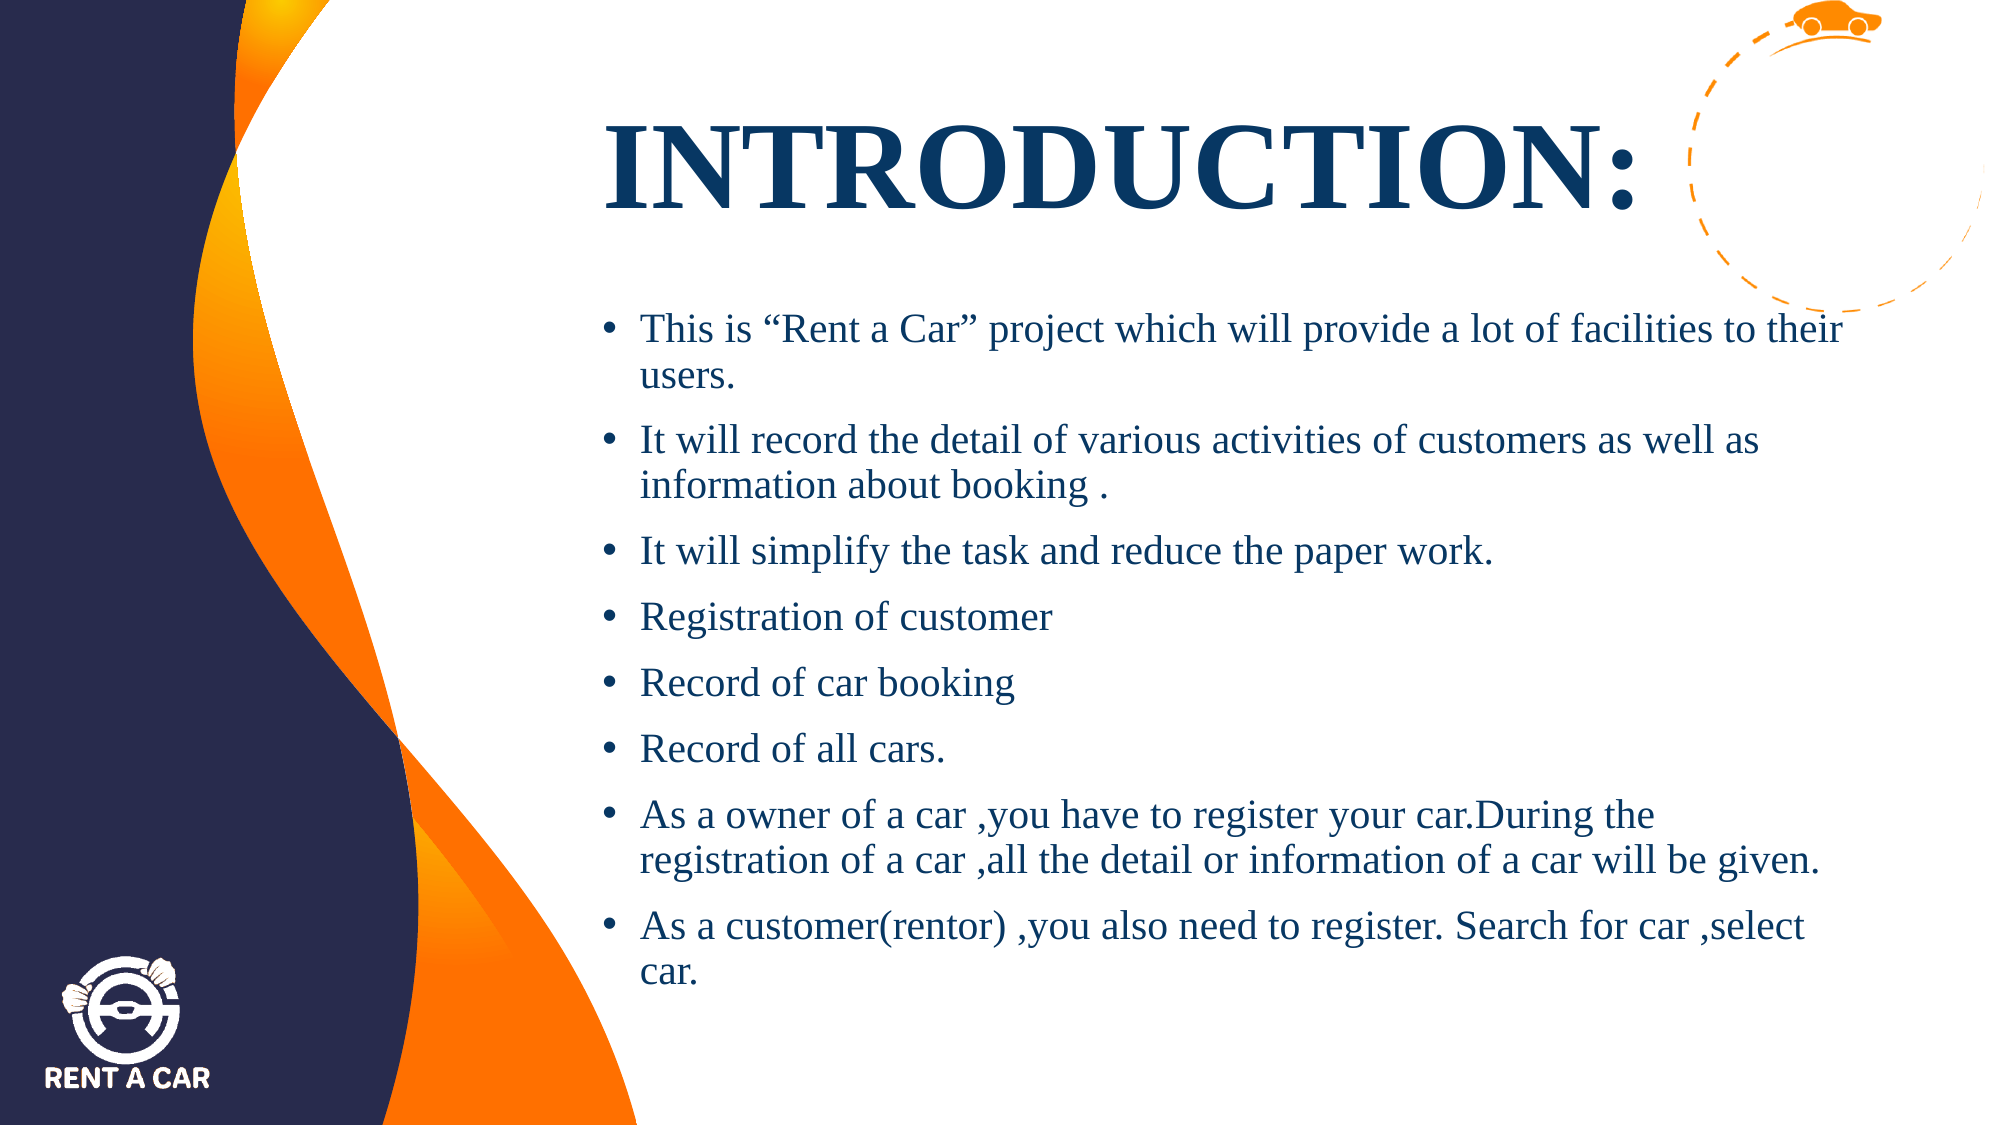

# INTRODUCTION:
This is “Rent a Car” project which will provide a lot of facilities to their users.
It will record the detail of various activities of customers as well as information about booking .
It will simplify the task and reduce the paper work.
Registration of customer
Record of car booking
Record of all cars.
As a owner of a car ,you have to register your car.During the registration of a car ,all the detail or information of a car will be given.
As a customer(rentor) ,you also need to register. Search for car ,select car.